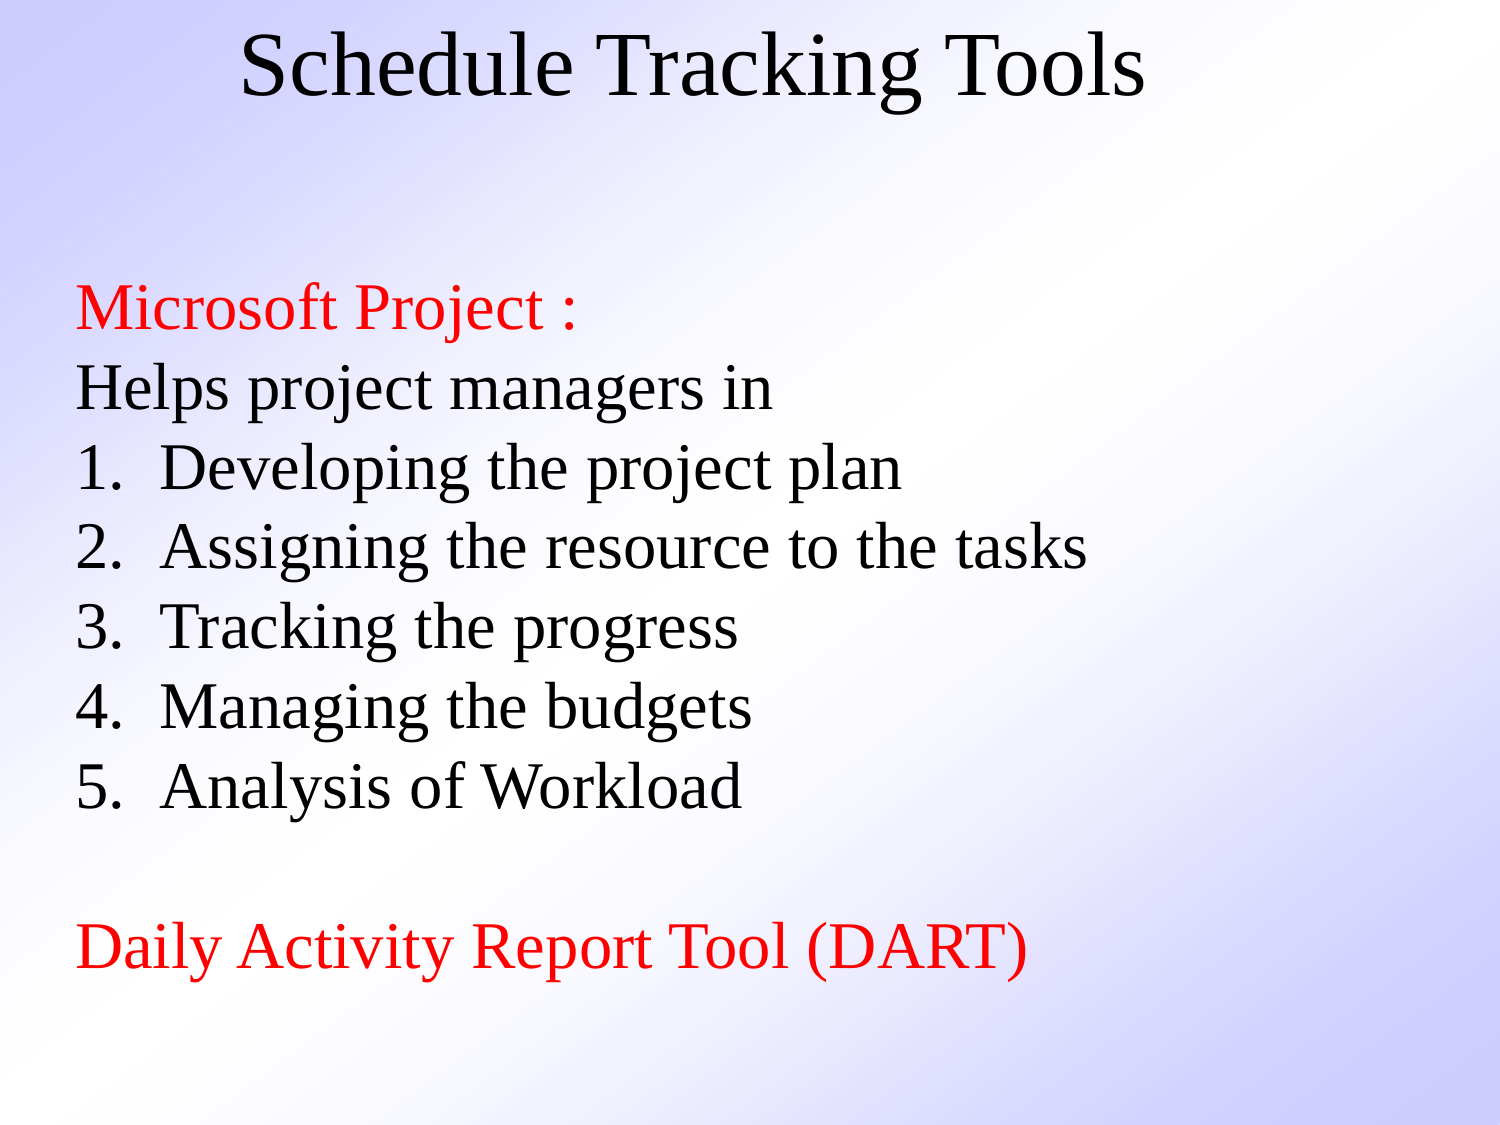

# Schedule Tracking Tools
Microsoft Project :
Helps project managers in
Developing the project plan
Assigning the resource to the tasks
Tracking the progress
Managing the budgets
Analysis of Workload

Daily Activity Report Tool (DART)